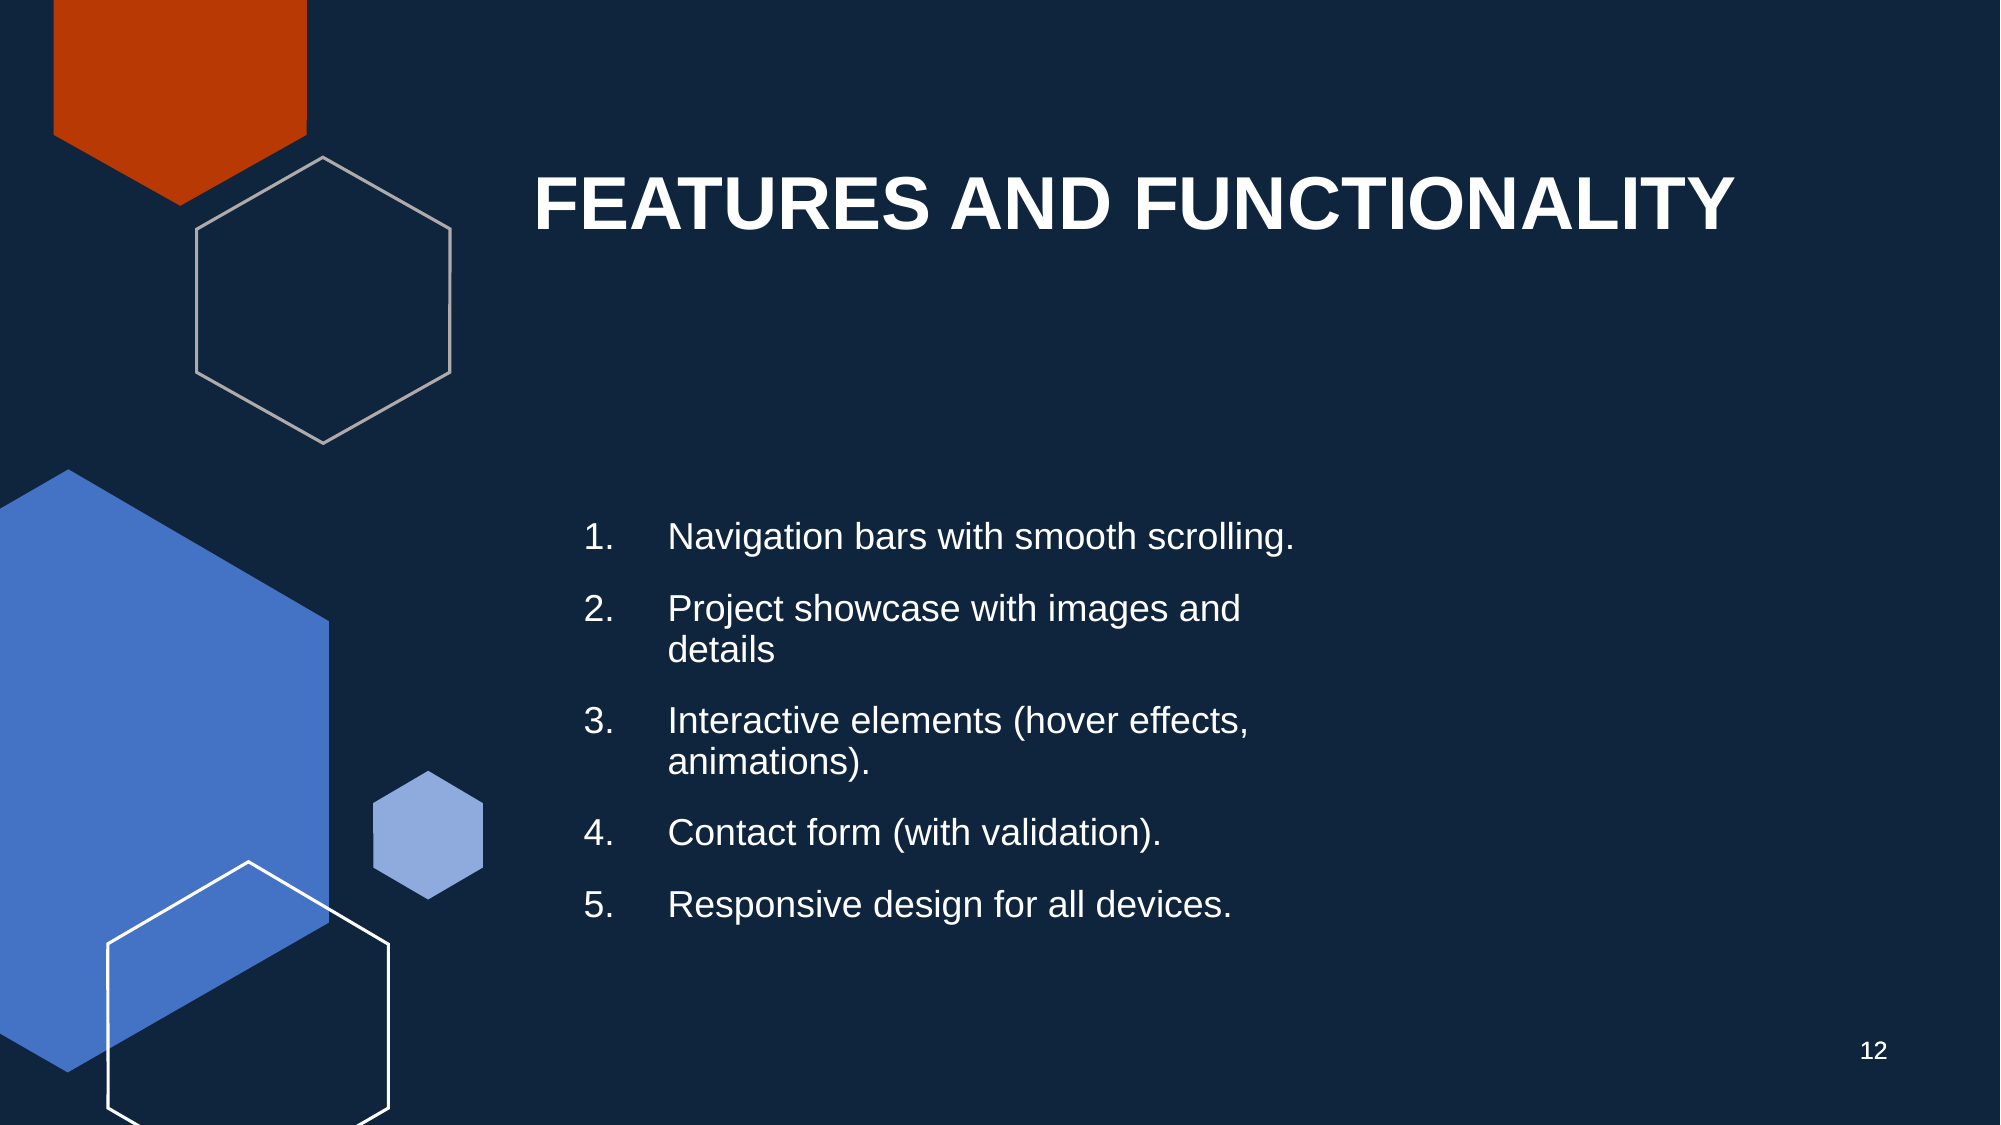

# FEATURES AND FUNCTIONALITY
Navigation bars with smooth scrolling.
Project showcase with images and details
Interactive elements (hover effects, animations).
Contact form (with validation).
Responsive design for all devices.
12
12